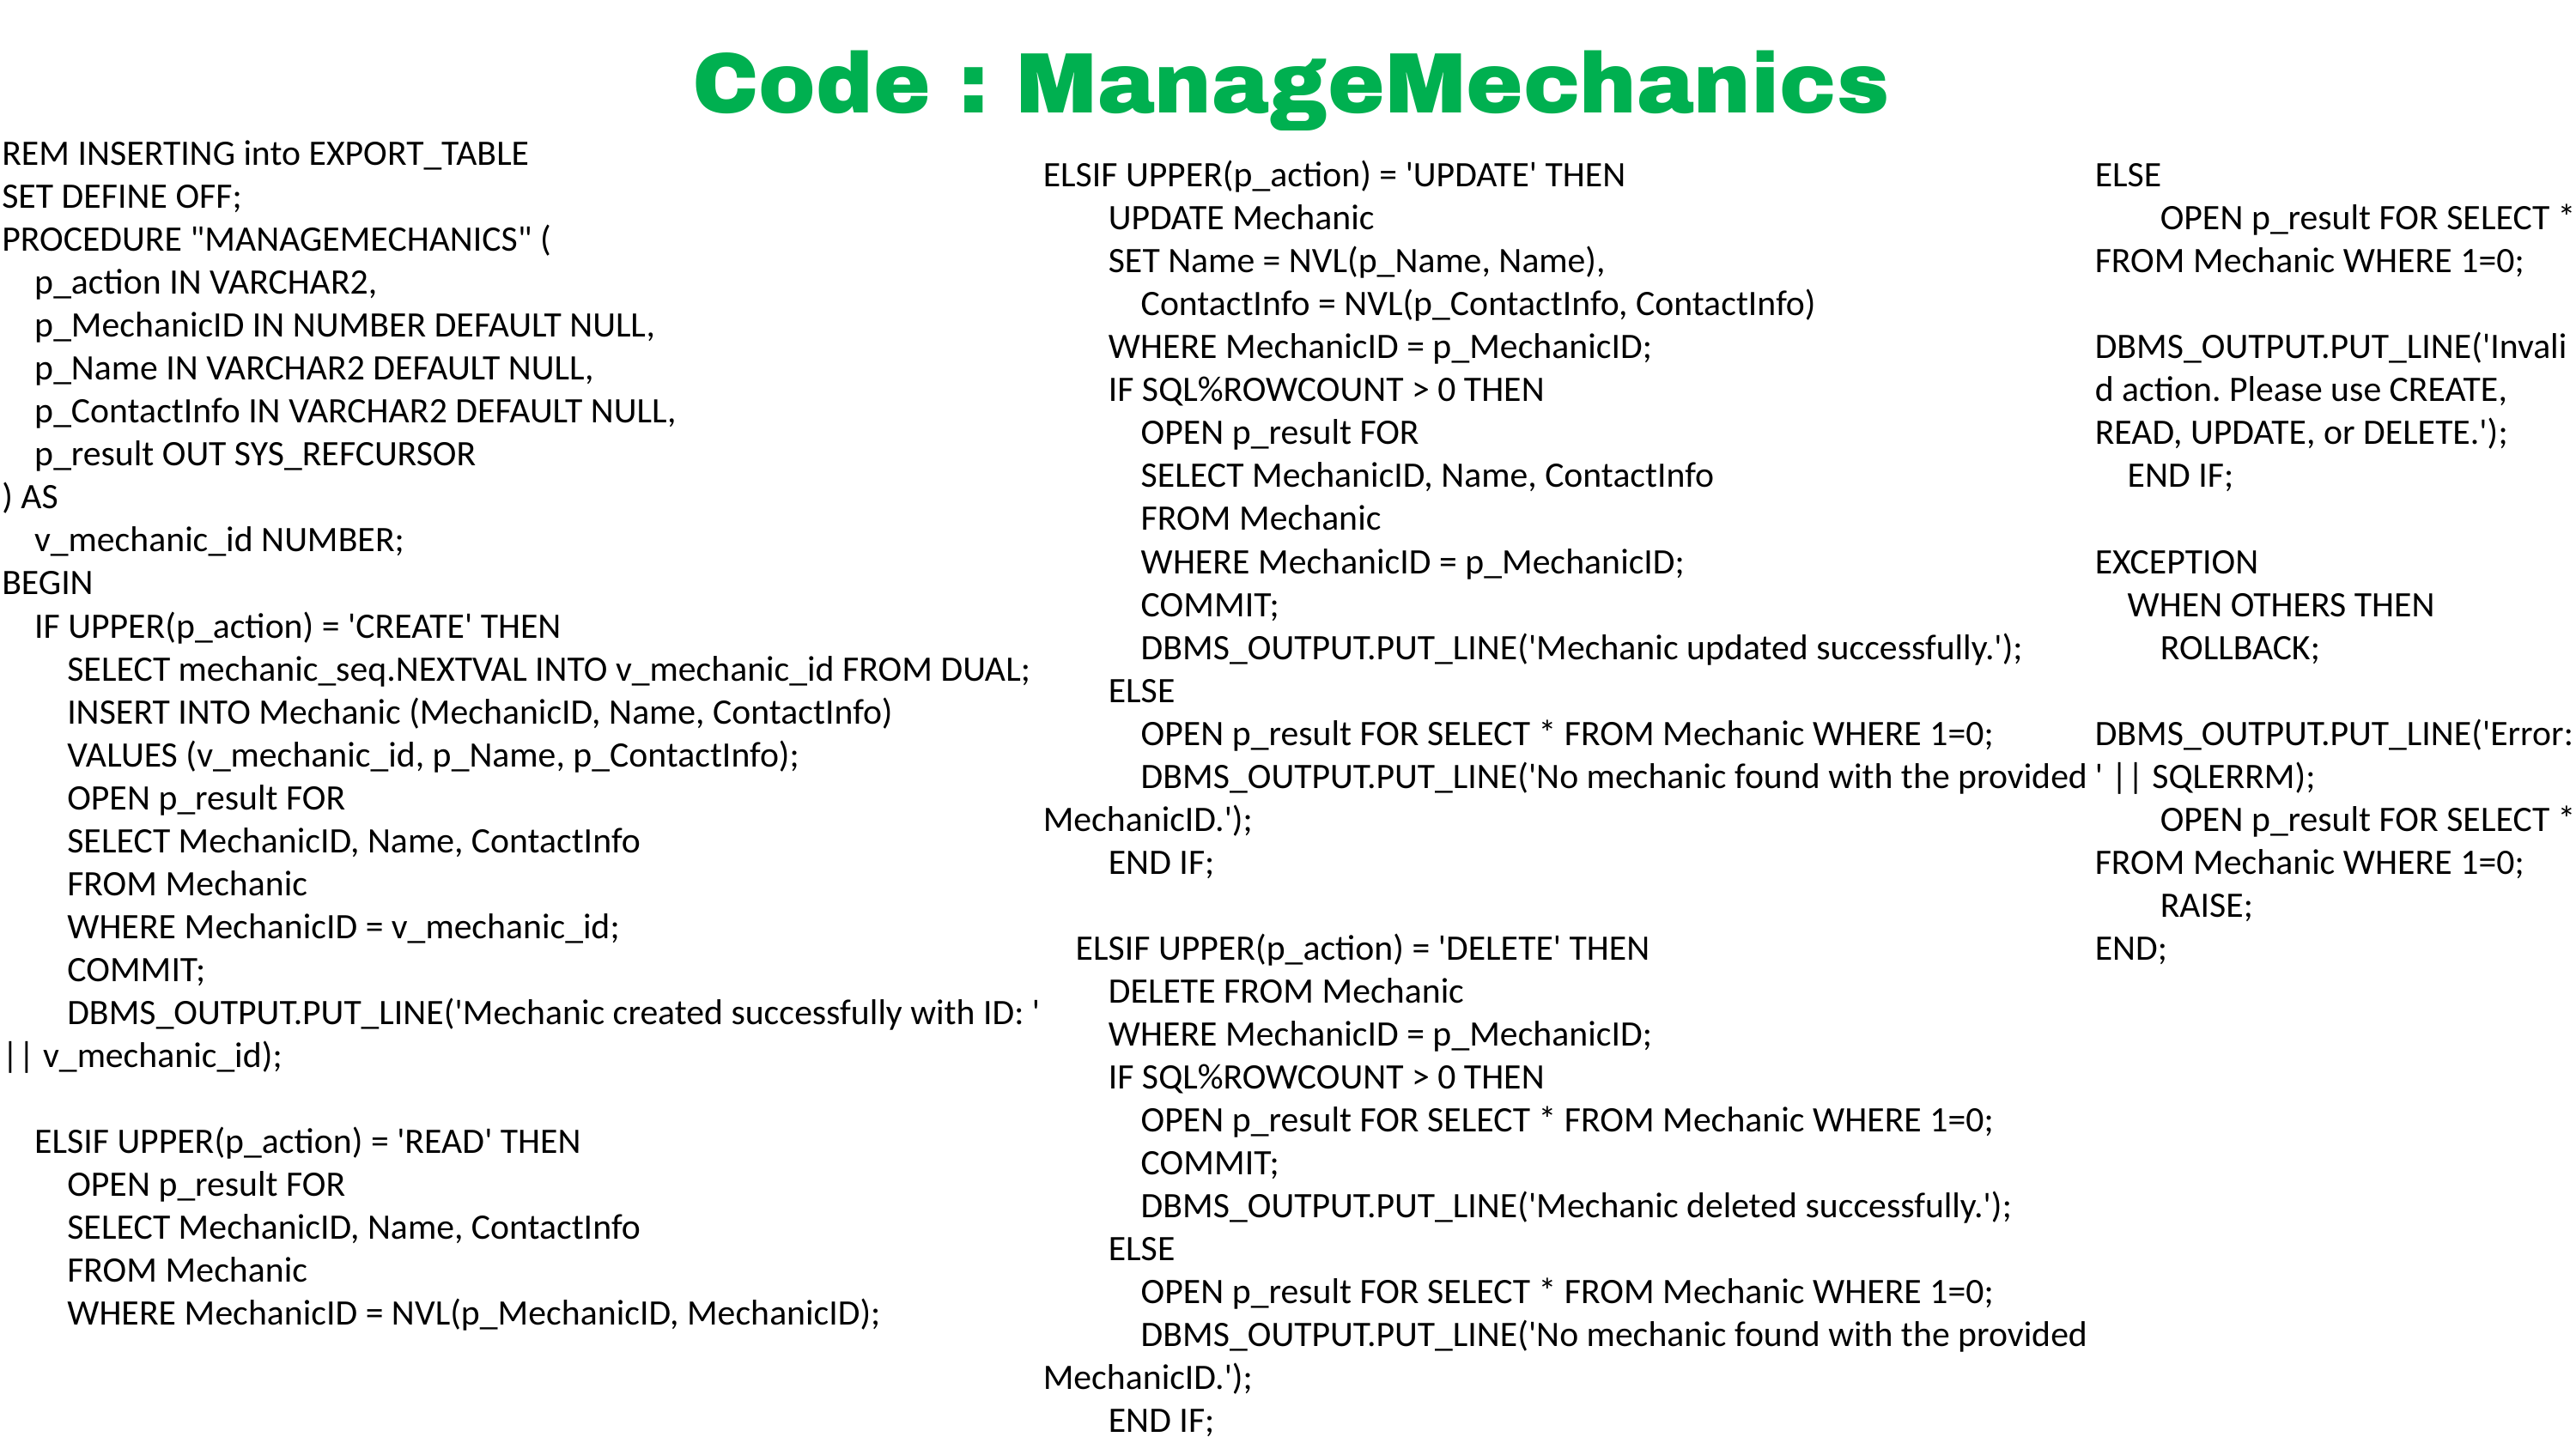

# Code : ManageMechanics
REM INSERTING into EXPORT_TABLE
SET DEFINE OFF;
PROCEDURE "MANAGEMECHANICS" (
    p_action IN VARCHAR2,
    p_MechanicID IN NUMBER DEFAULT NULL,
    p_Name IN VARCHAR2 DEFAULT NULL,
    p_ContactInfo IN VARCHAR2 DEFAULT NULL,
    p_result OUT SYS_REFCURSOR
) AS
    v_mechanic_id NUMBER;
BEGIN
    IF UPPER(p_action) = 'CREATE' THEN
        SELECT mechanic_seq.NEXTVAL INTO v_mechanic_id FROM DUAL;
        INSERT INTO Mechanic (MechanicID, Name, ContactInfo)
        VALUES (v_mechanic_id, p_Name, p_ContactInfo);
        OPEN p_result FOR
        SELECT MechanicID, Name, ContactInfo
        FROM Mechanic
        WHERE MechanicID = v_mechanic_id;
        COMMIT;
        DBMS_OUTPUT.PUT_LINE('Mechanic created successfully with ID: ' || v_mechanic_id);

    ELSIF UPPER(p_action) = 'READ' THEN
        OPEN p_result FOR
        SELECT MechanicID, Name, ContactInfo
        FROM Mechanic
        WHERE MechanicID = NVL(p_MechanicID, MechanicID);

ELSIF UPPER(p_action) = 'UPDATE' THEN
        UPDATE Mechanic
        SET Name = NVL(p_Name, Name),
            ContactInfo = NVL(p_ContactInfo, ContactInfo)
        WHERE MechanicID = p_MechanicID;
        IF SQL%ROWCOUNT > 0 THEN
            OPEN p_result FOR
            SELECT MechanicID, Name, ContactInfo
            FROM Mechanic
            WHERE MechanicID = p_MechanicID;
            COMMIT;
            DBMS_OUTPUT.PUT_LINE('Mechanic updated successfully.');
        ELSE
            OPEN p_result FOR SELECT * FROM Mechanic WHERE 1=0;
            DBMS_OUTPUT.PUT_LINE('No mechanic found with the provided MechanicID.');
        END IF;

    ELSIF UPPER(p_action) = 'DELETE' THEN
        DELETE FROM Mechanic
        WHERE MechanicID = p_MechanicID;
        IF SQL%ROWCOUNT > 0 THEN
            OPEN p_result FOR SELECT * FROM Mechanic WHERE 1=0;
            COMMIT;
            DBMS_OUTPUT.PUT_LINE('Mechanic deleted successfully.');
        ELSE
            OPEN p_result FOR SELECT * FROM Mechanic WHERE 1=0;
            DBMS_OUTPUT.PUT_LINE('No mechanic found with the provided MechanicID.');
        END IF;

ELSE
        OPEN p_result FOR SELECT * FROM Mechanic WHERE 1=0;
        DBMS_OUTPUT.PUT_LINE('Invalid action. Please use CREATE, READ, UPDATE, or DELETE.');
    END IF;

EXCEPTION
    WHEN OTHERS THEN
        ROLLBACK;
        DBMS_OUTPUT.PUT_LINE('Error: ' || SQLERRM);
        OPEN p_result FOR SELECT * FROM Mechanic WHERE 1=0;
        RAISE;
END;